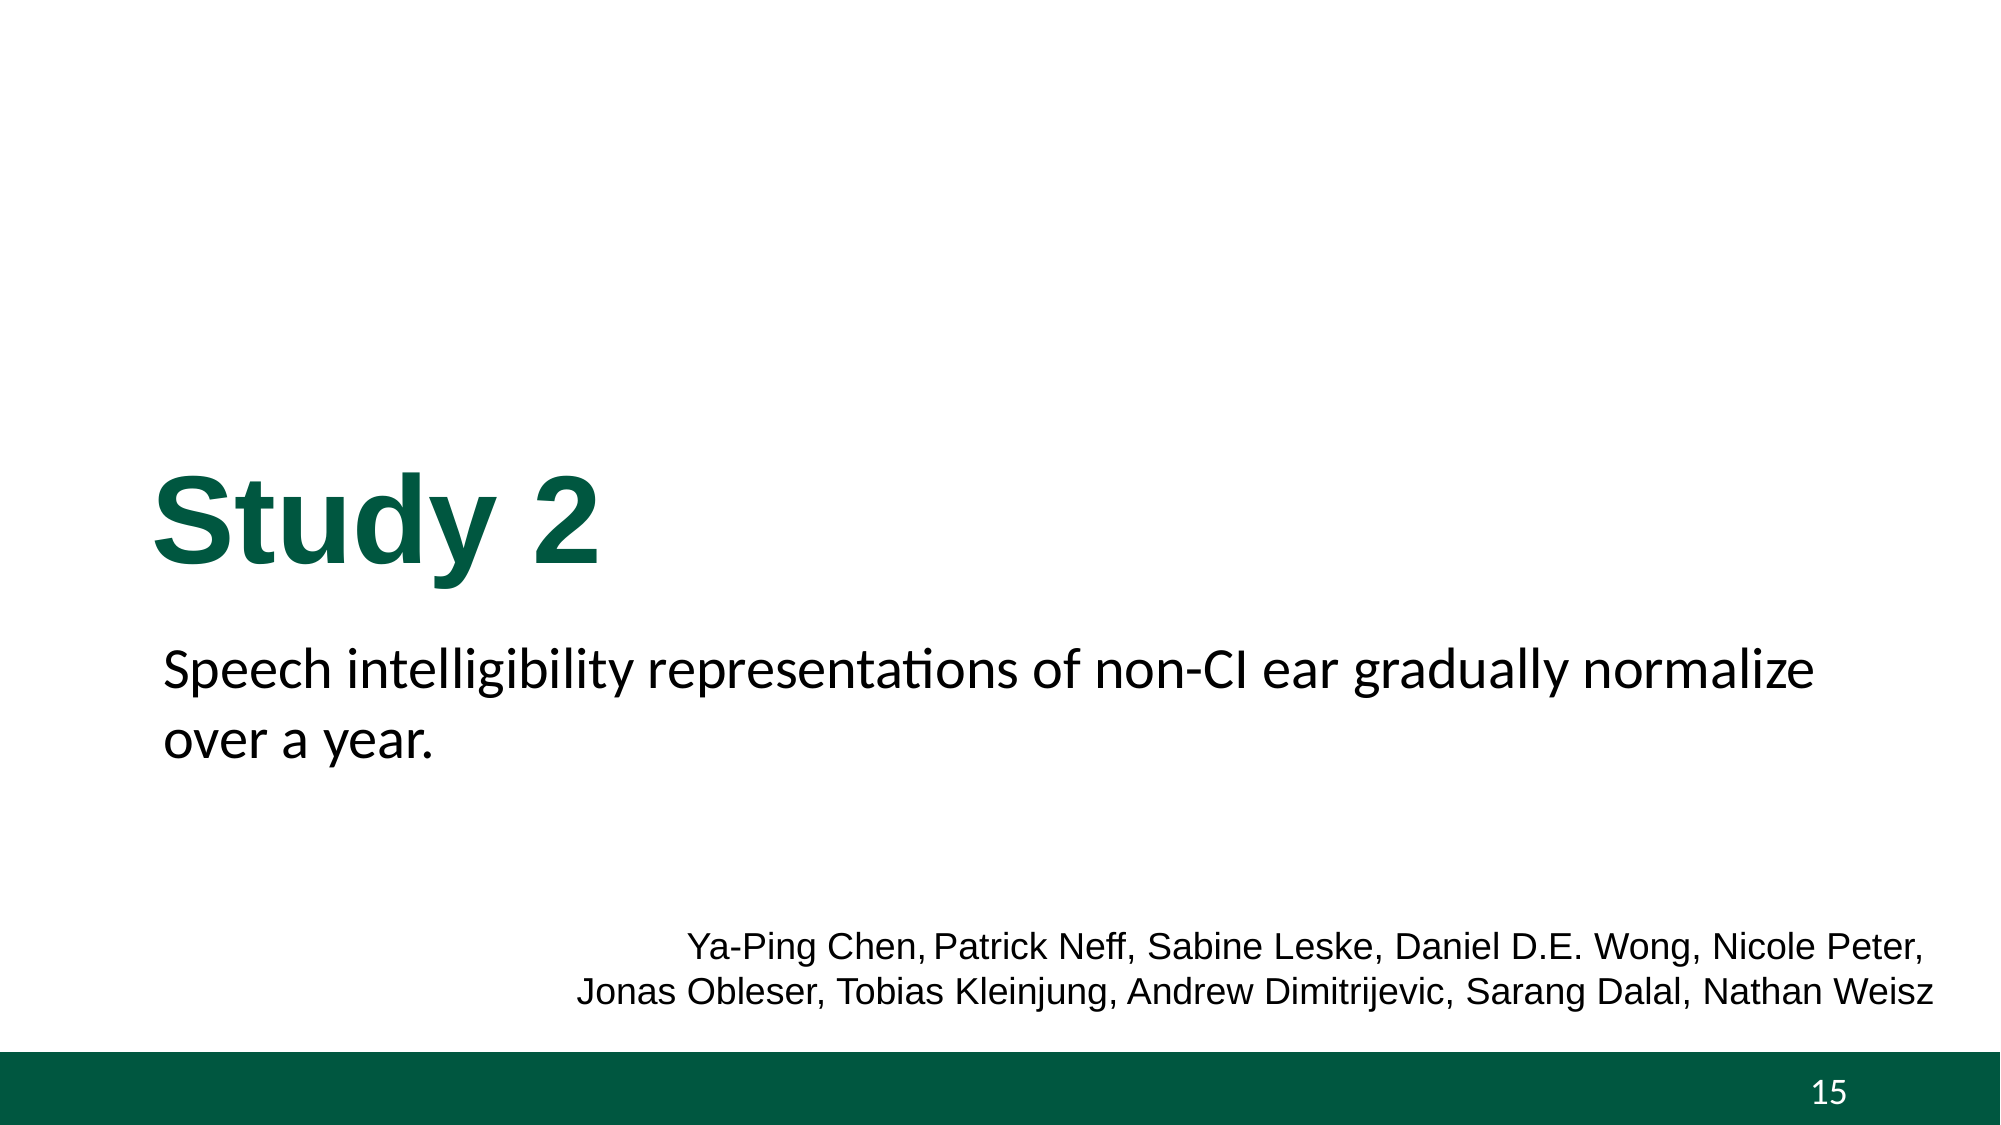

# Study 2
Speech intelligibility representations of non-CI ear gradually normalize
over a year.
Ya-Ping Chen, Patrick Neff, Sabine Leske, Daniel D.E. Wong, Nicole Peter,
Jonas Obleser, Tobias Kleinjung, Andrew Dimitrijevic, Sarang Dalal, Nathan Weisz
15